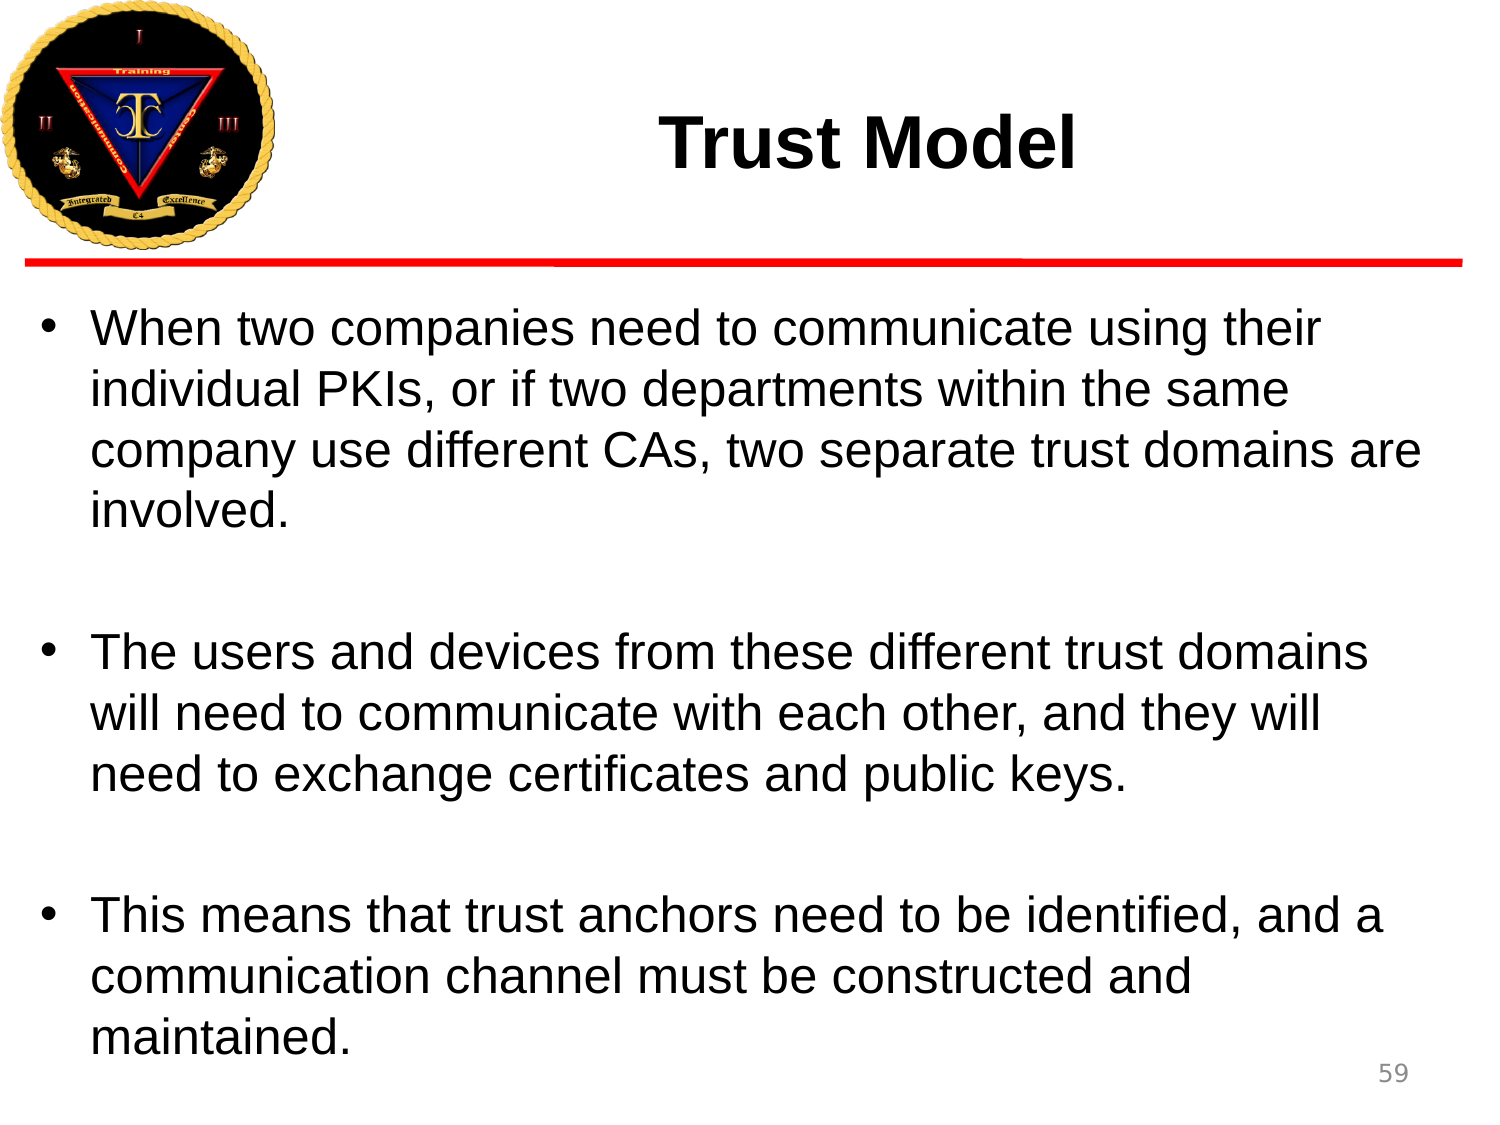

# Trust Model
When two companies need to communicate using their individual PKIs, or if two departments within the same company use different CAs, two separate trust domains are involved.

The users and devices from these different trust domains will need to communicate with each other, and they will need to exchange certificates and public keys.

This means that trust anchors need to be identified, and a communication channel must be constructed and maintained.
59